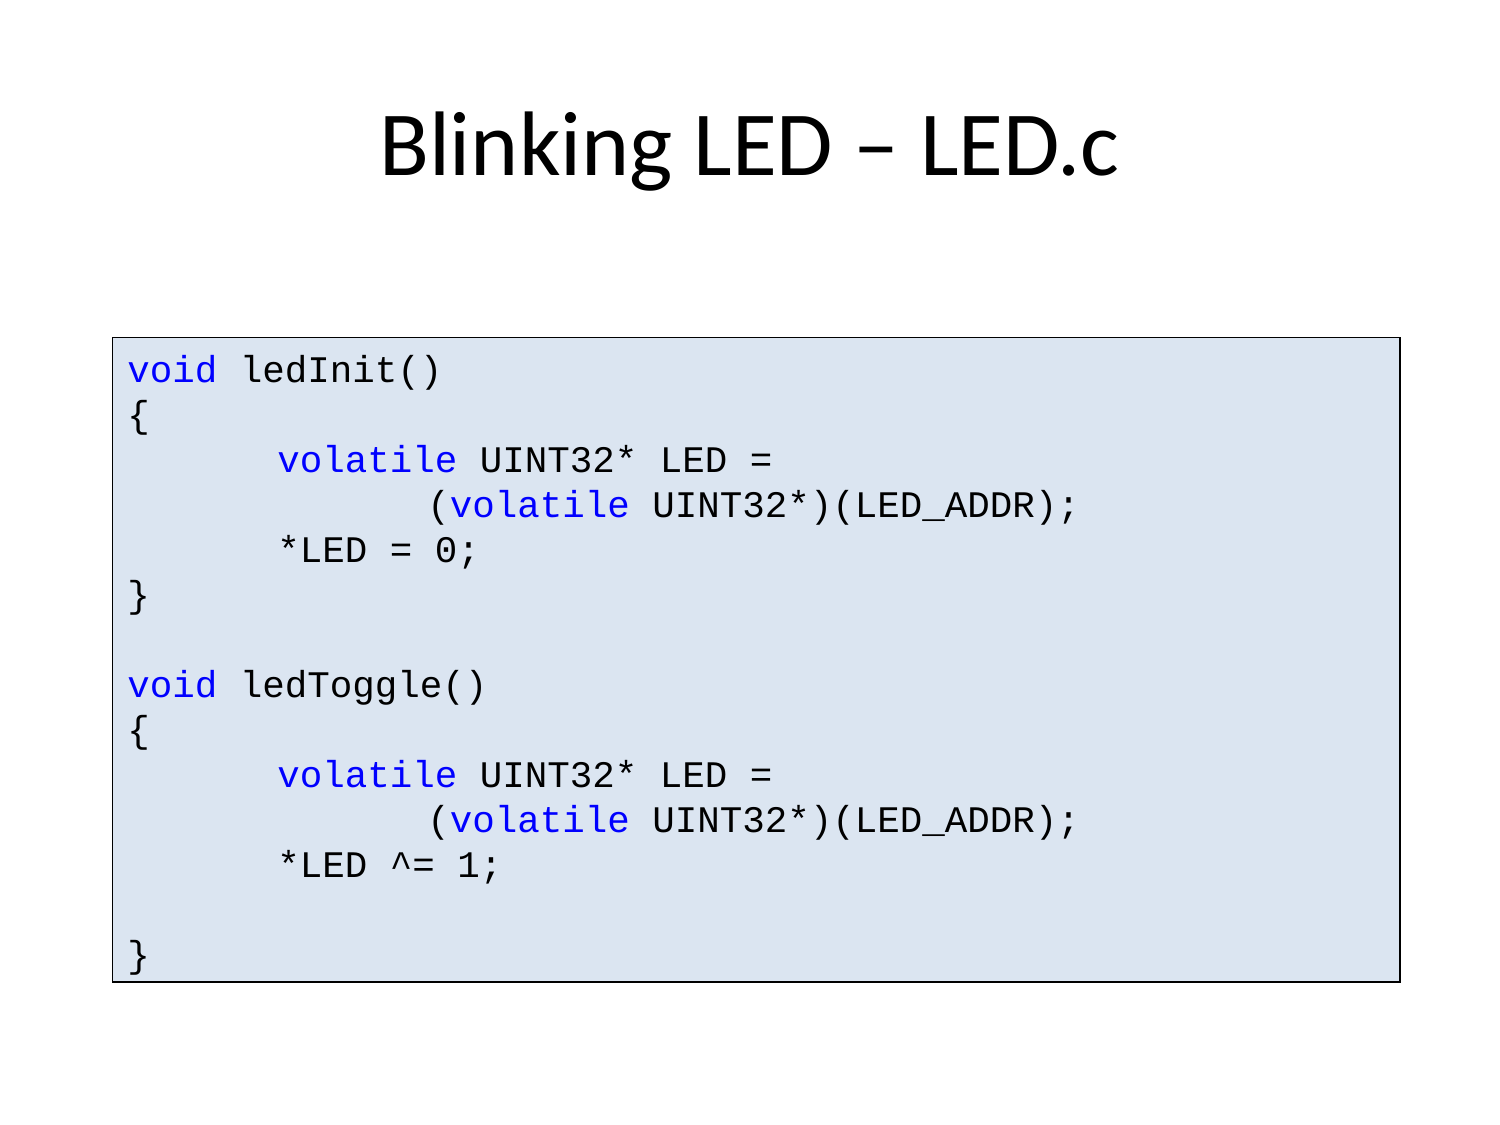

# Blinking LED – LED.c
void ledInit()
{
	volatile UINT32* LED =
		(volatile UINT32*)(LED_ADDR);
	*LED = 0;
}

void ledToggle()
{
	volatile UINT32* LED =
		(volatile UINT32*)(LED_ADDR);
	*LED ^= 1;

}